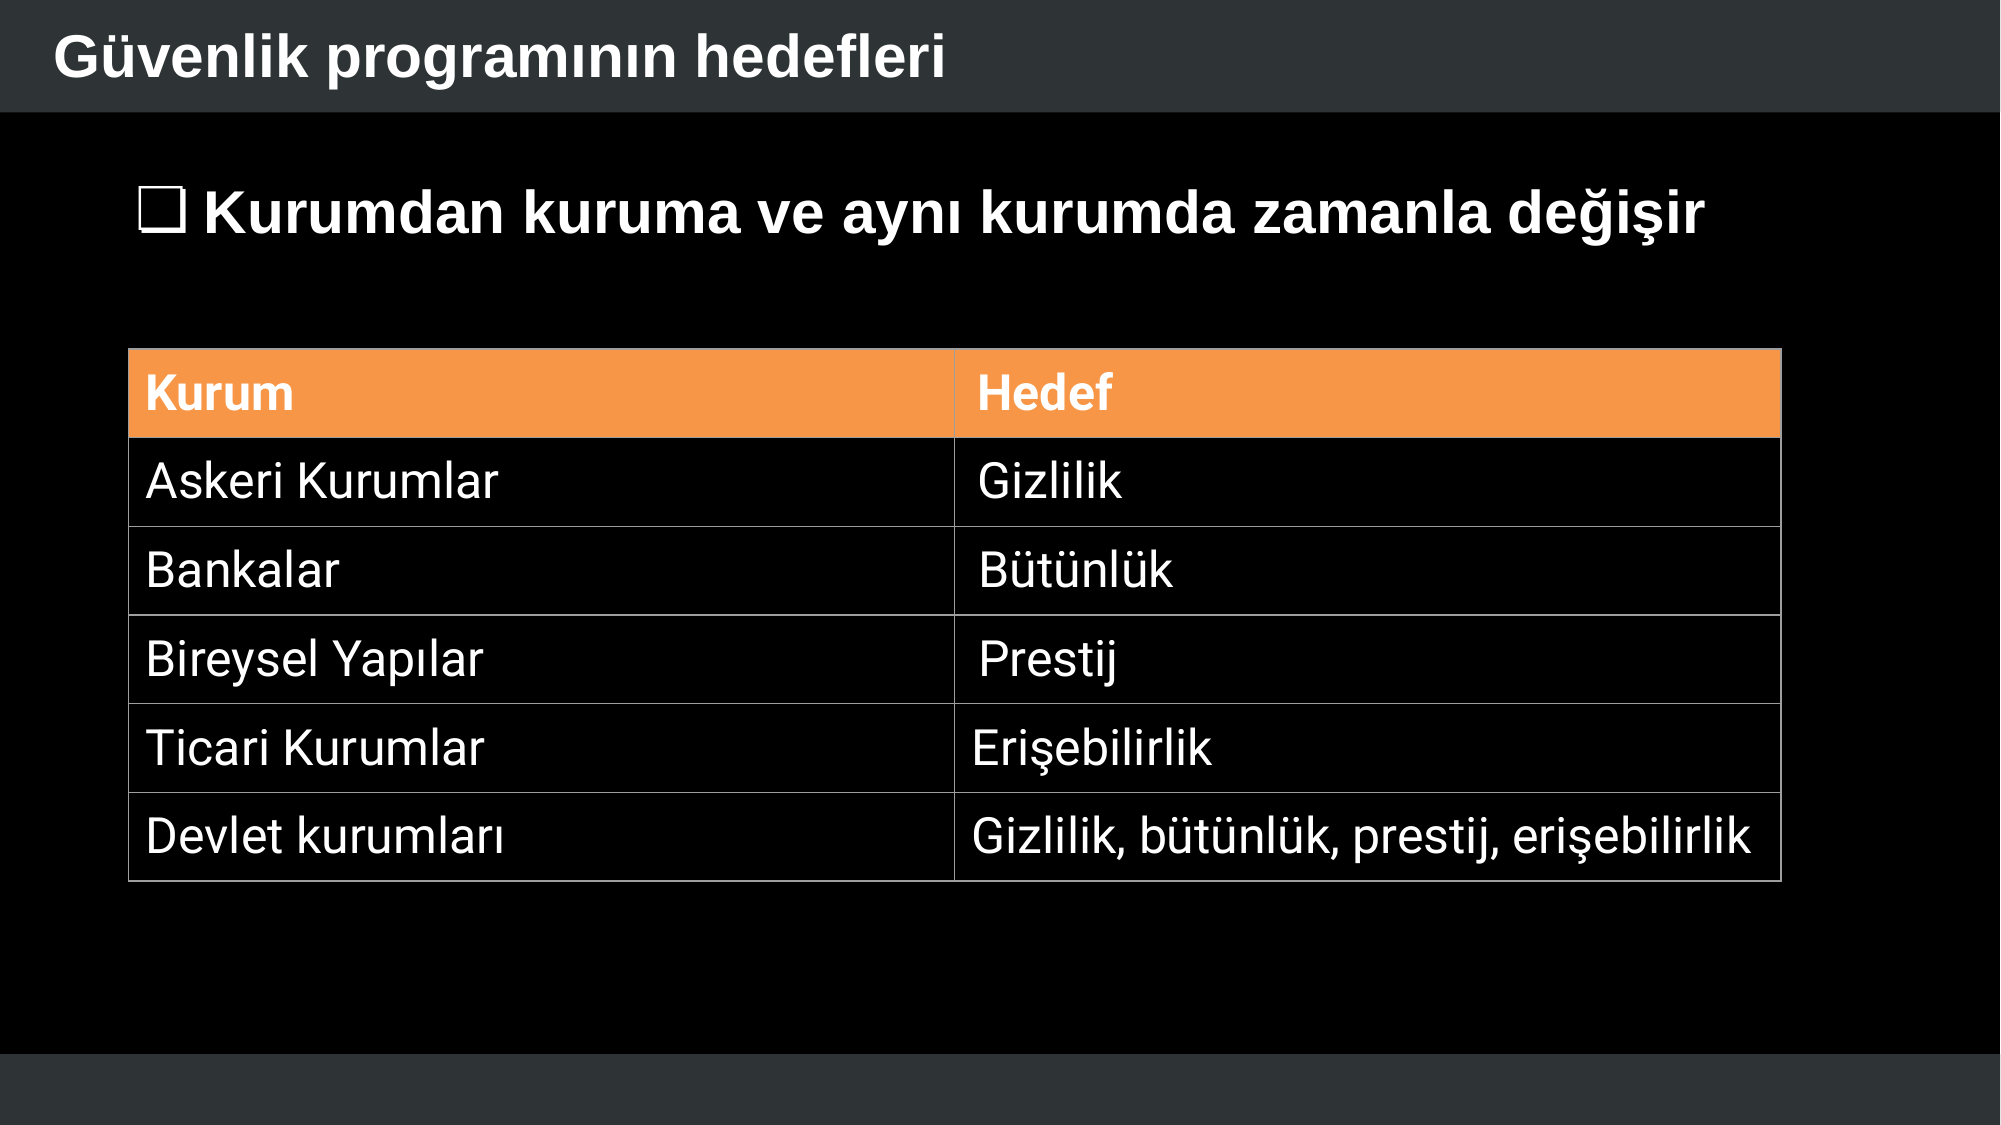

# Güvenlik programının hedefleri
Kurumdan kuruma ve aynı kurumda zamanla değişir
| Kurum | Hedef |
| --- | --- |
| Askeri Kurumlar | Gizlilik |
| Bankalar | Bütünlük |
| Bireysel Yapılar | Prestij |
| Ticari Kurumlar | Erişebilirlik |
| Devlet kurumları | Gizlilik, bütünlük, prestij, erişebilirlik |